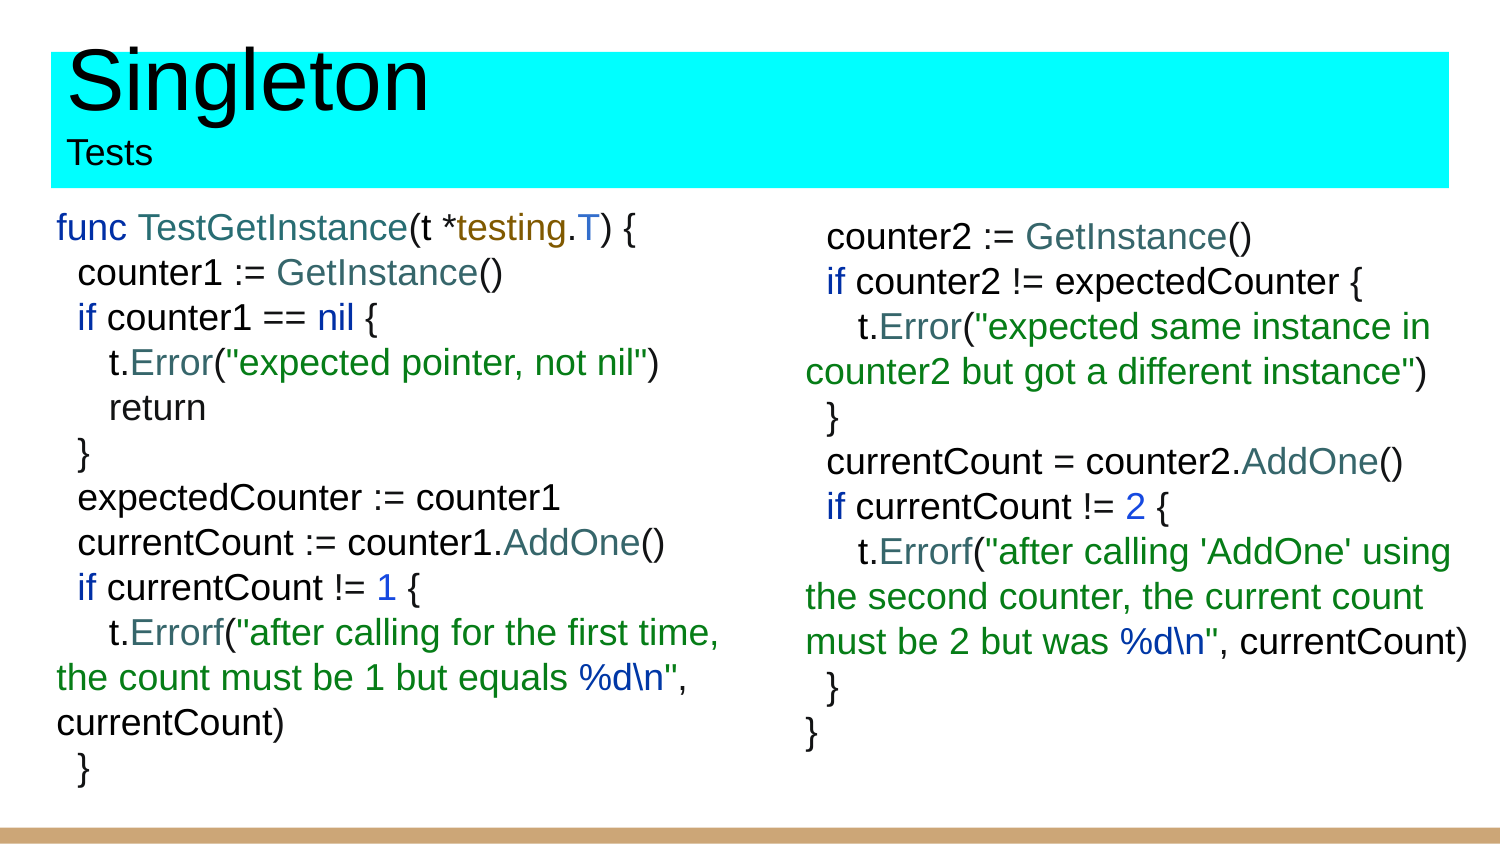

# Singleton
Tests
func TestGetInstance(t *testing.T) {
  counter1 := GetInstance()
  if counter1 == nil {
     t.Error("expected pointer, not nil")
     return
  }
  expectedCounter := counter1
  currentCount := counter1.AddOne()
  if currentCount != 1 {
     t.Errorf("after calling for the first time, the count must be 1 but equals %d\n", currentCount)
  }

  counter2 := GetInstance()
  if counter2 != expectedCounter {
     t.Error("expected same instance in counter2 but got a different instance")
  }
  currentCount = counter2.AddOne()
  if currentCount != 2 {
     t.Errorf("after calling 'AddOne' using the second counter, the current count must be 2 but was %d\n", currentCount)
  }
}